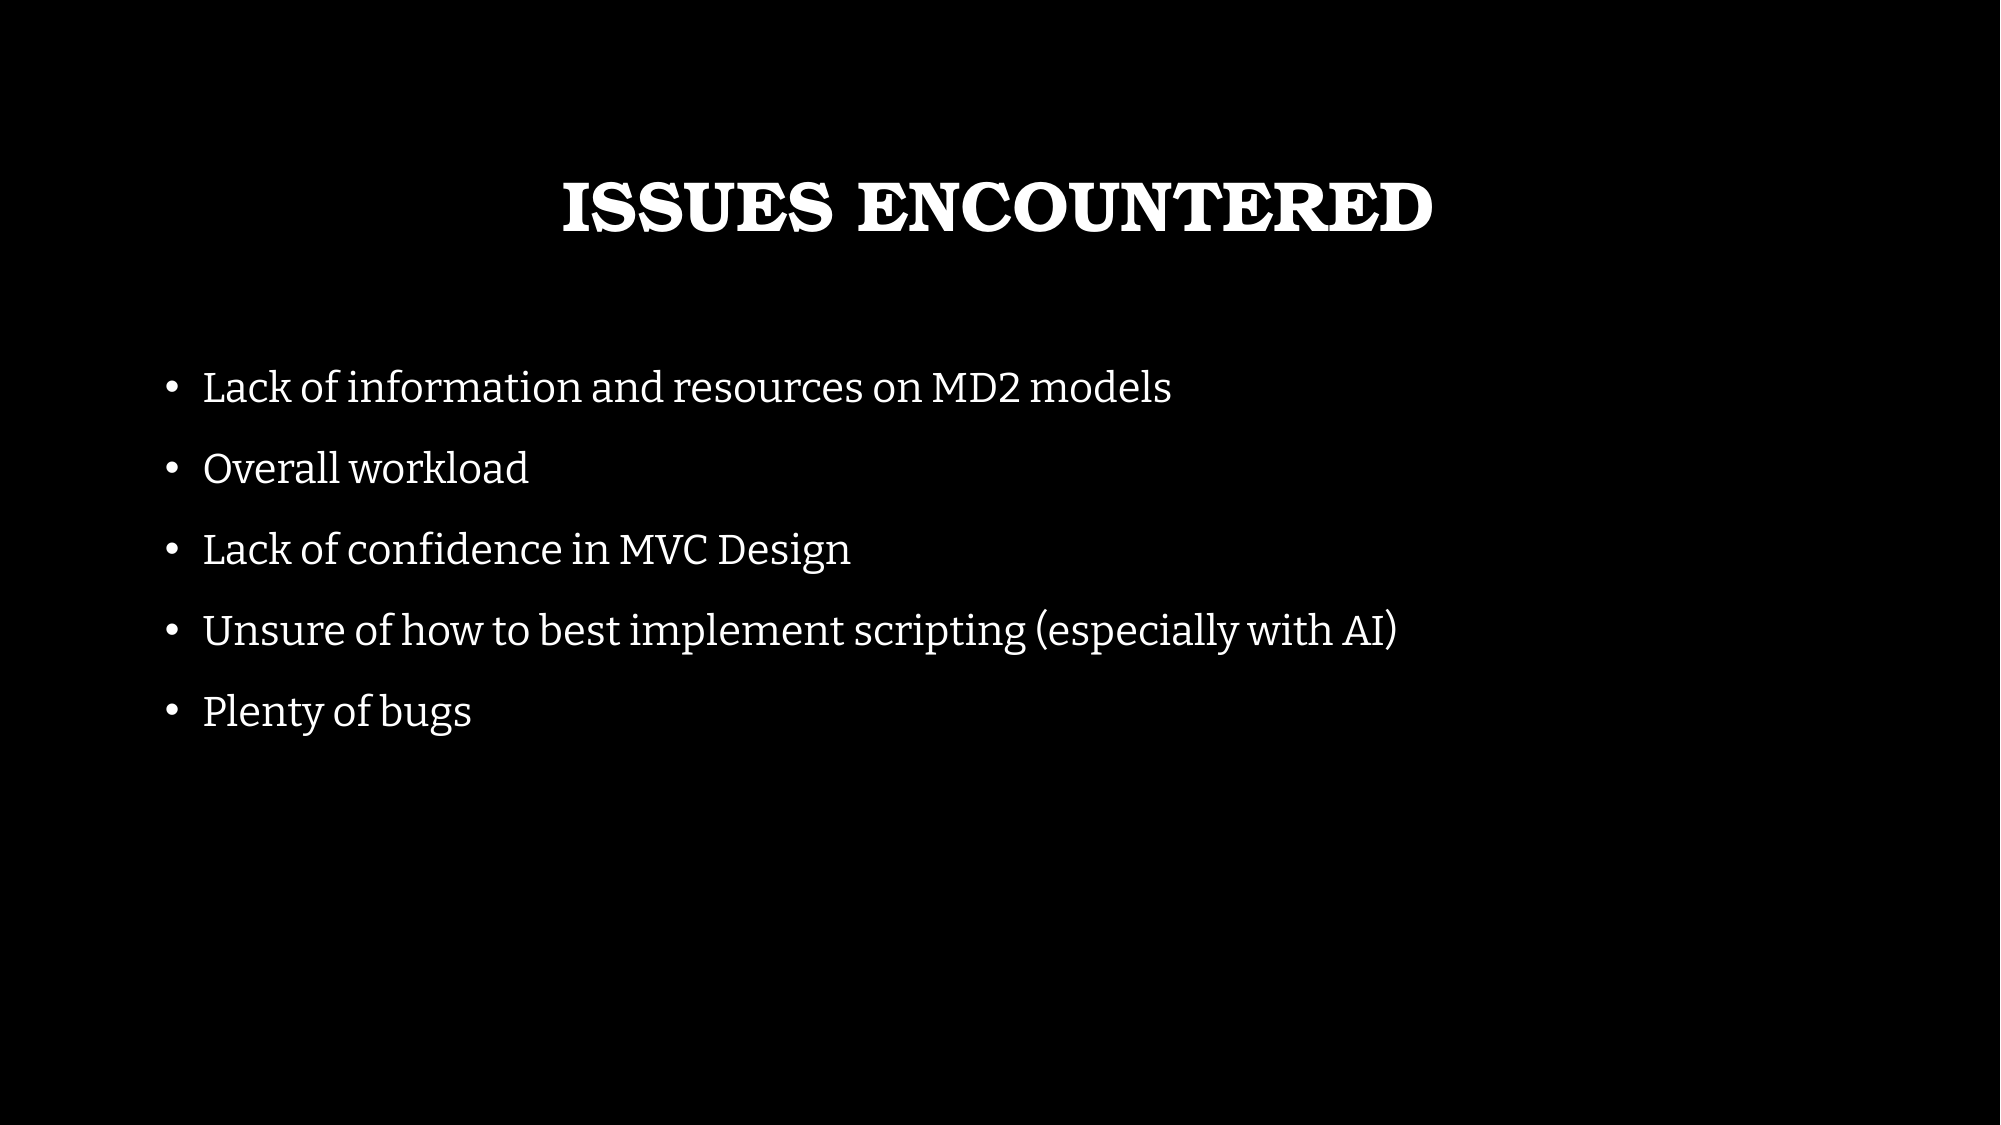

# Issues Encountered
Lack of information and resources on MD2 models
Overall workload
Lack of confidence in MVC Design
Unsure of how to best implement scripting (especially with AI)
Plenty of bugs